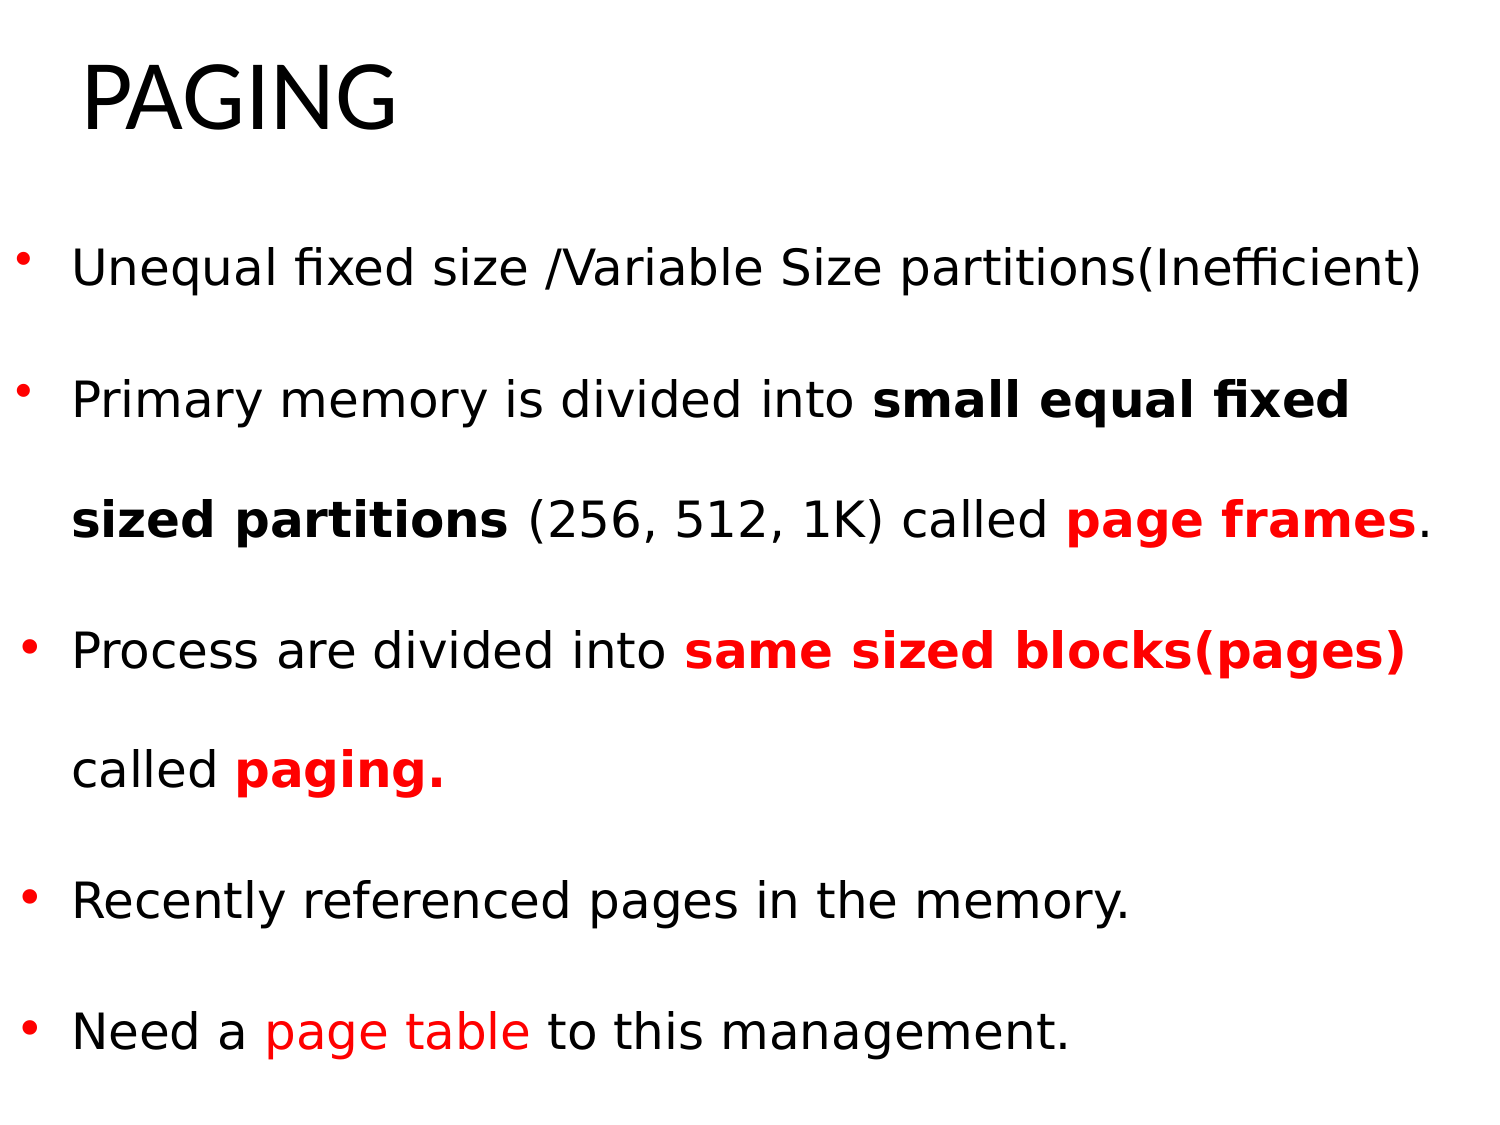

# PAGING
Unequal fixed size /Variable Size partitions(Inefficient)
Primary memory is divided into small equal fixed  sized partitions (256, 512, 1K) called page frames.

Process are divided into same sized blocks(pages)

called paging.

Recently referenced pages in the memory.

Need a page table to this management.